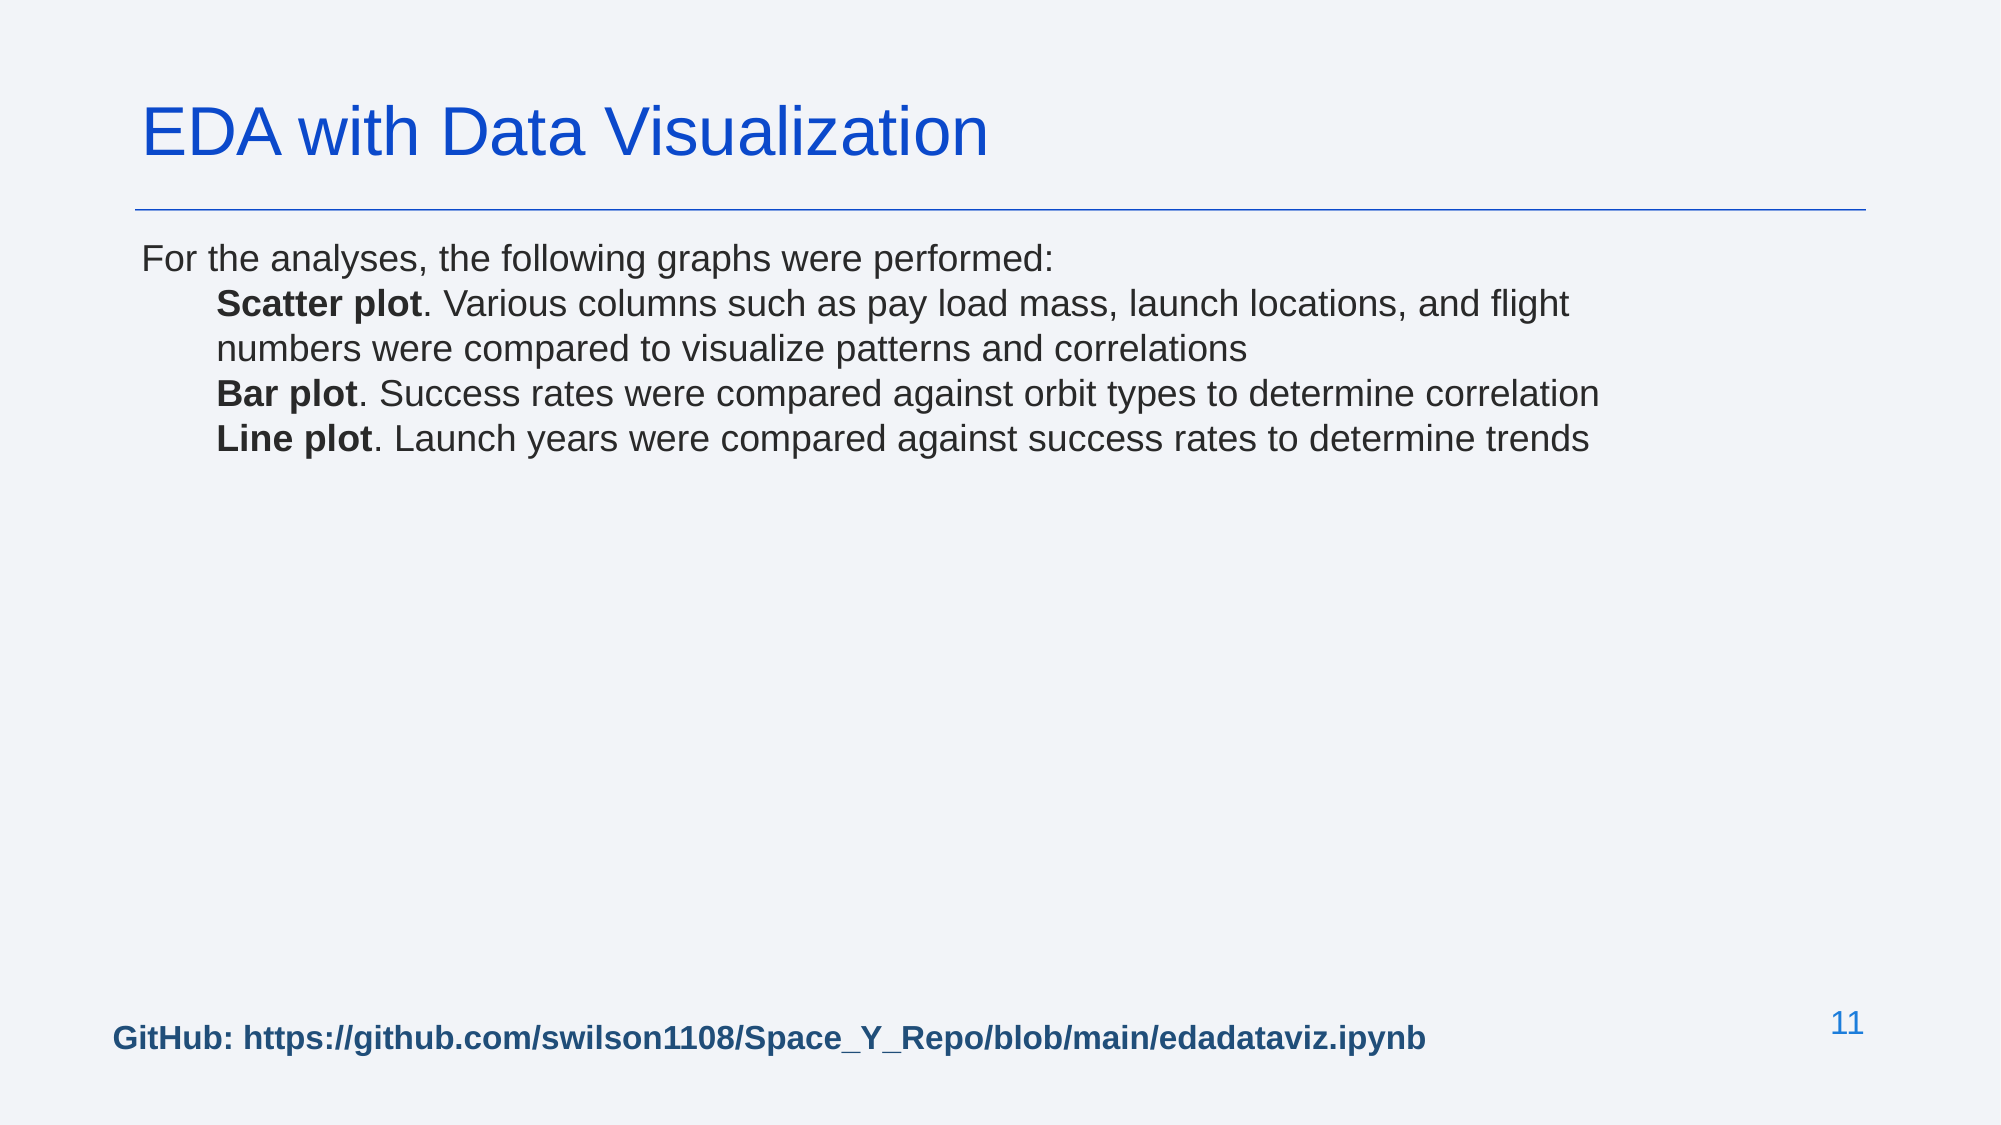

EDA with Data Visualization
For the analyses, the following graphs were performed:
Scatter plot. Various columns such as pay load mass, launch locations, and flight numbers were compared to visualize patterns and correlations
Bar plot. Success rates were compared against orbit types to determine correlation
Line plot. Launch years were compared against success rates to determine trends

11
GitHub: https://github.com/swilson1108/Space_Y_Repo/blob/main/edadataviz.ipynb